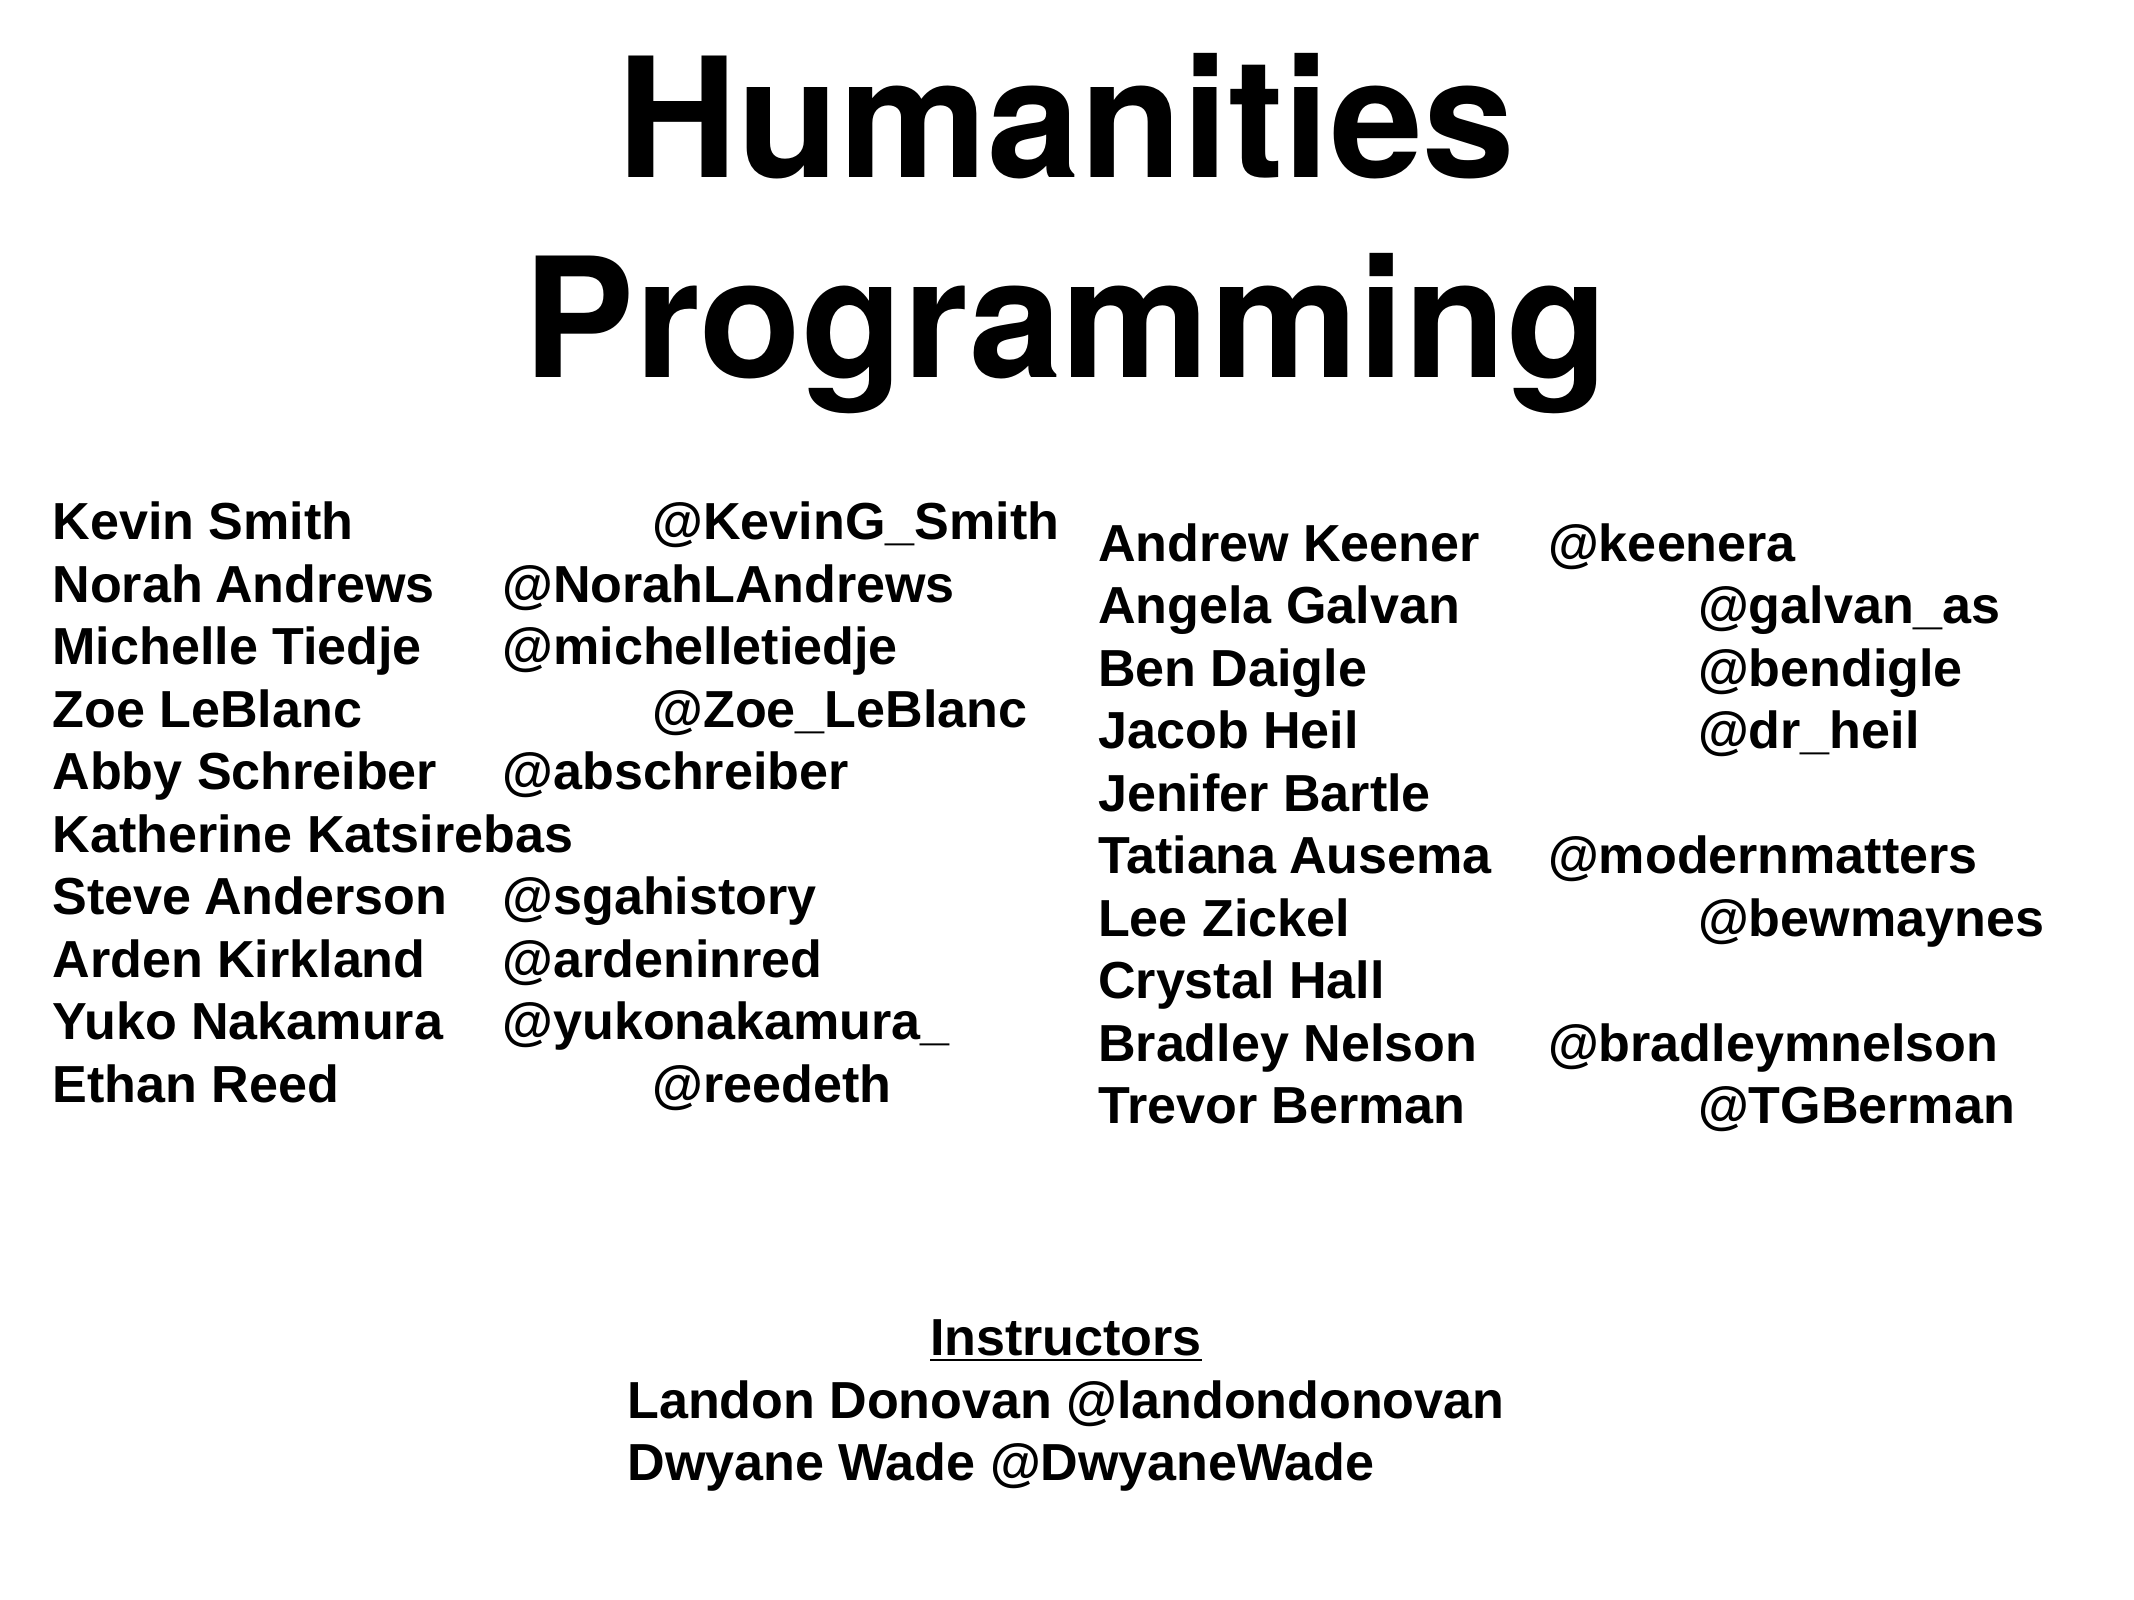

# Humanities Programming
Kevin Smith 		@KevinG_Smith
Norah Andrews 	@NorahLAndrews
Michelle Tiedje 	@michelletiedje
Zoe LeBlanc 		@Zoe_LeBlanc
Abby Schreiber 	@abschreiber
Katherine Katsirebas
Steve Anderson 	@sgahistory
Arden Kirkland 	@ardeninred
Yuko Nakamura 	@yukonakamura_
Ethan Reed		 	@reedeth
Andrew Keener 	@keenera
Angela Galvan 		@galvan_as
Ben Daigle 			@bendigle
Jacob Heil 			@dr_heil
Jenifer Bartle
Tatiana Ausema 	@modernmatters
Lee Zickel 			@bewmaynes
Crystal Hall
Bradley Nelson 	@bradleymnelson
Trevor Berman 		@TGBerman

Instructors
Landon Donovan @landondonovan
Dwyane Wade @DwyaneWade